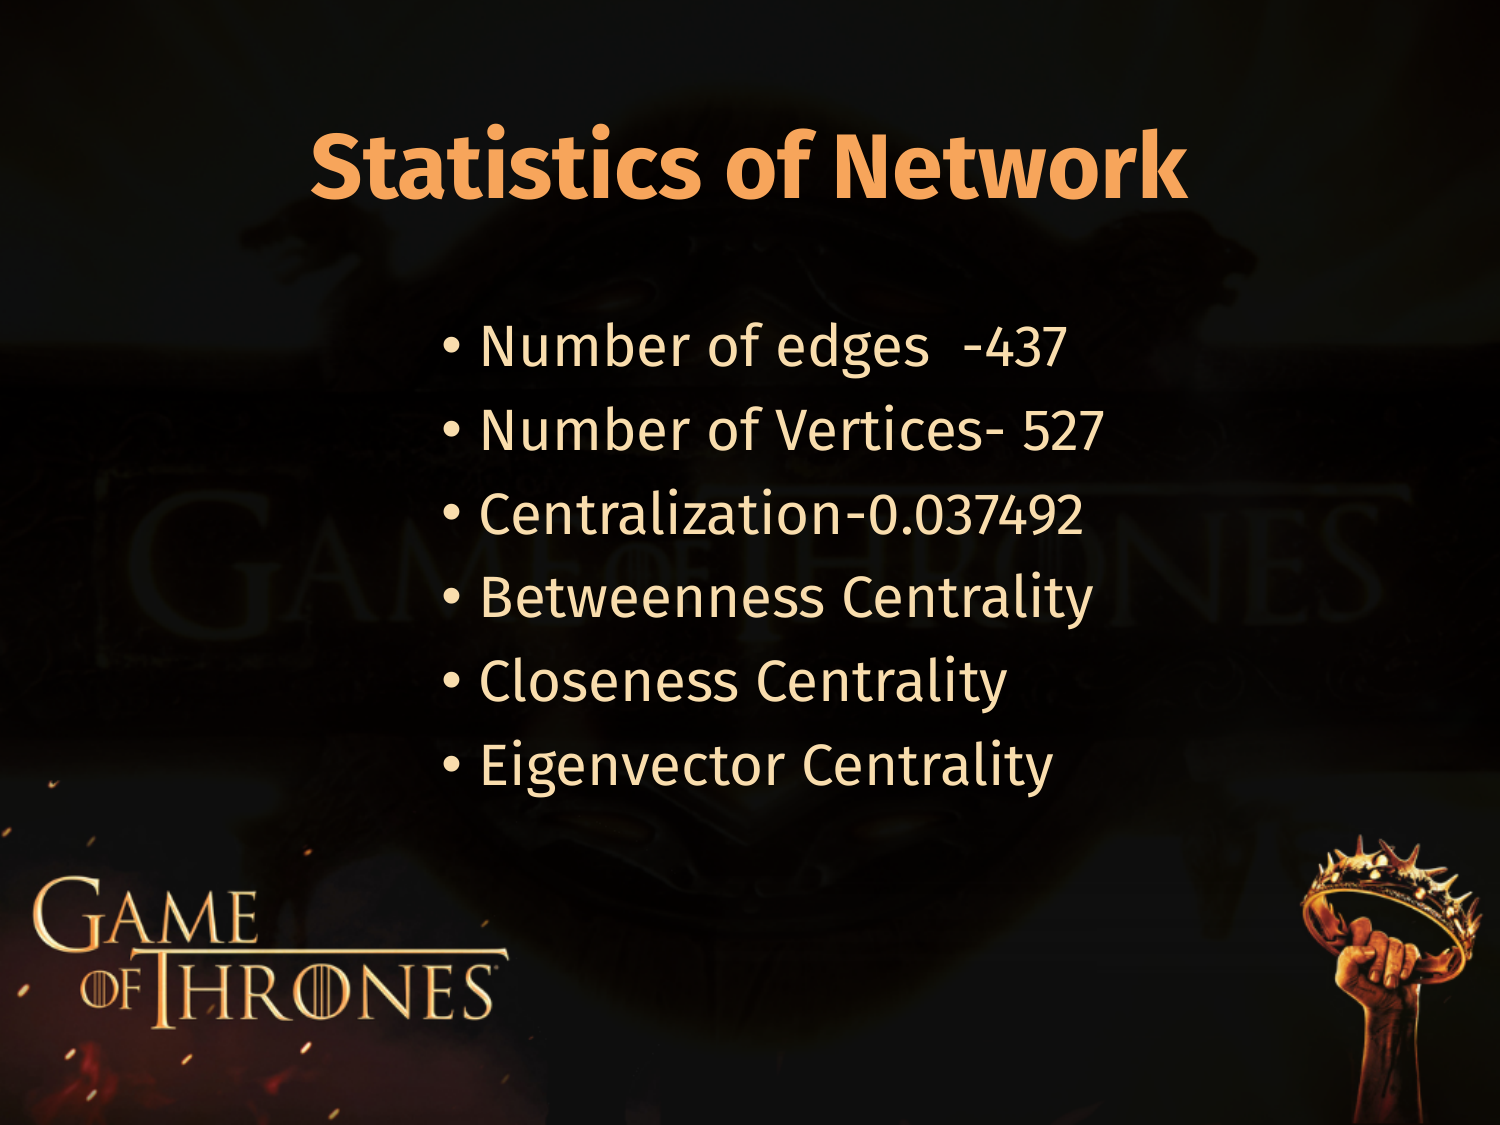

# Statistics of Network
Number of edges  -437
Number of Vertices- 527
Centralization-0.037492
Betweenness Centrality
Closeness Centrality
Eigenvector Centrality